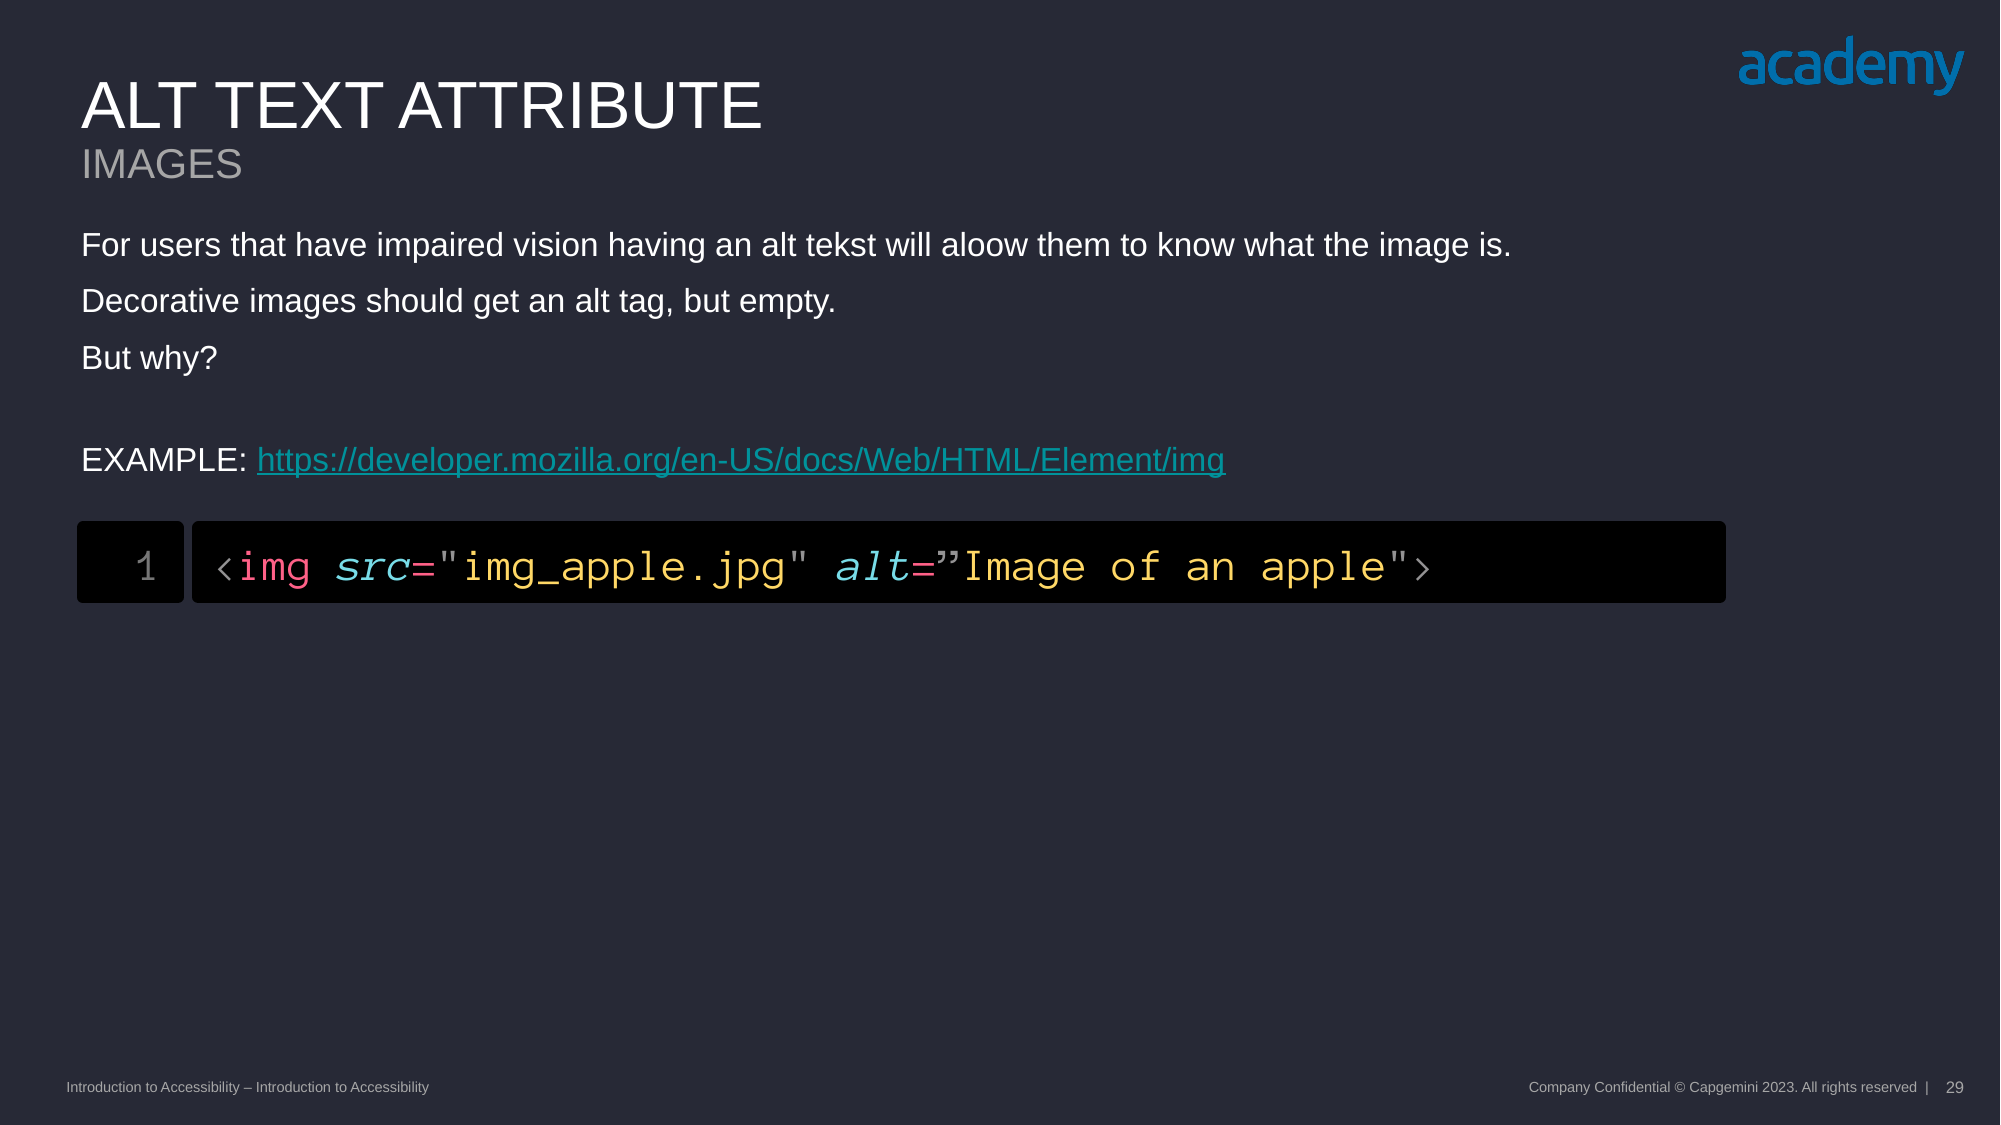

Alt text attribute
Images
For users that have impaired vision having an alt tekst will aloow them to know what the image is.
Decorative images should get an alt tag, but empty.
But why?
EXAMPLE: https://developer.mozilla.org/en-US/docs/Web/HTML/Element/img
1
<img src="img_apple.jpg" alt=”Image of an apple">